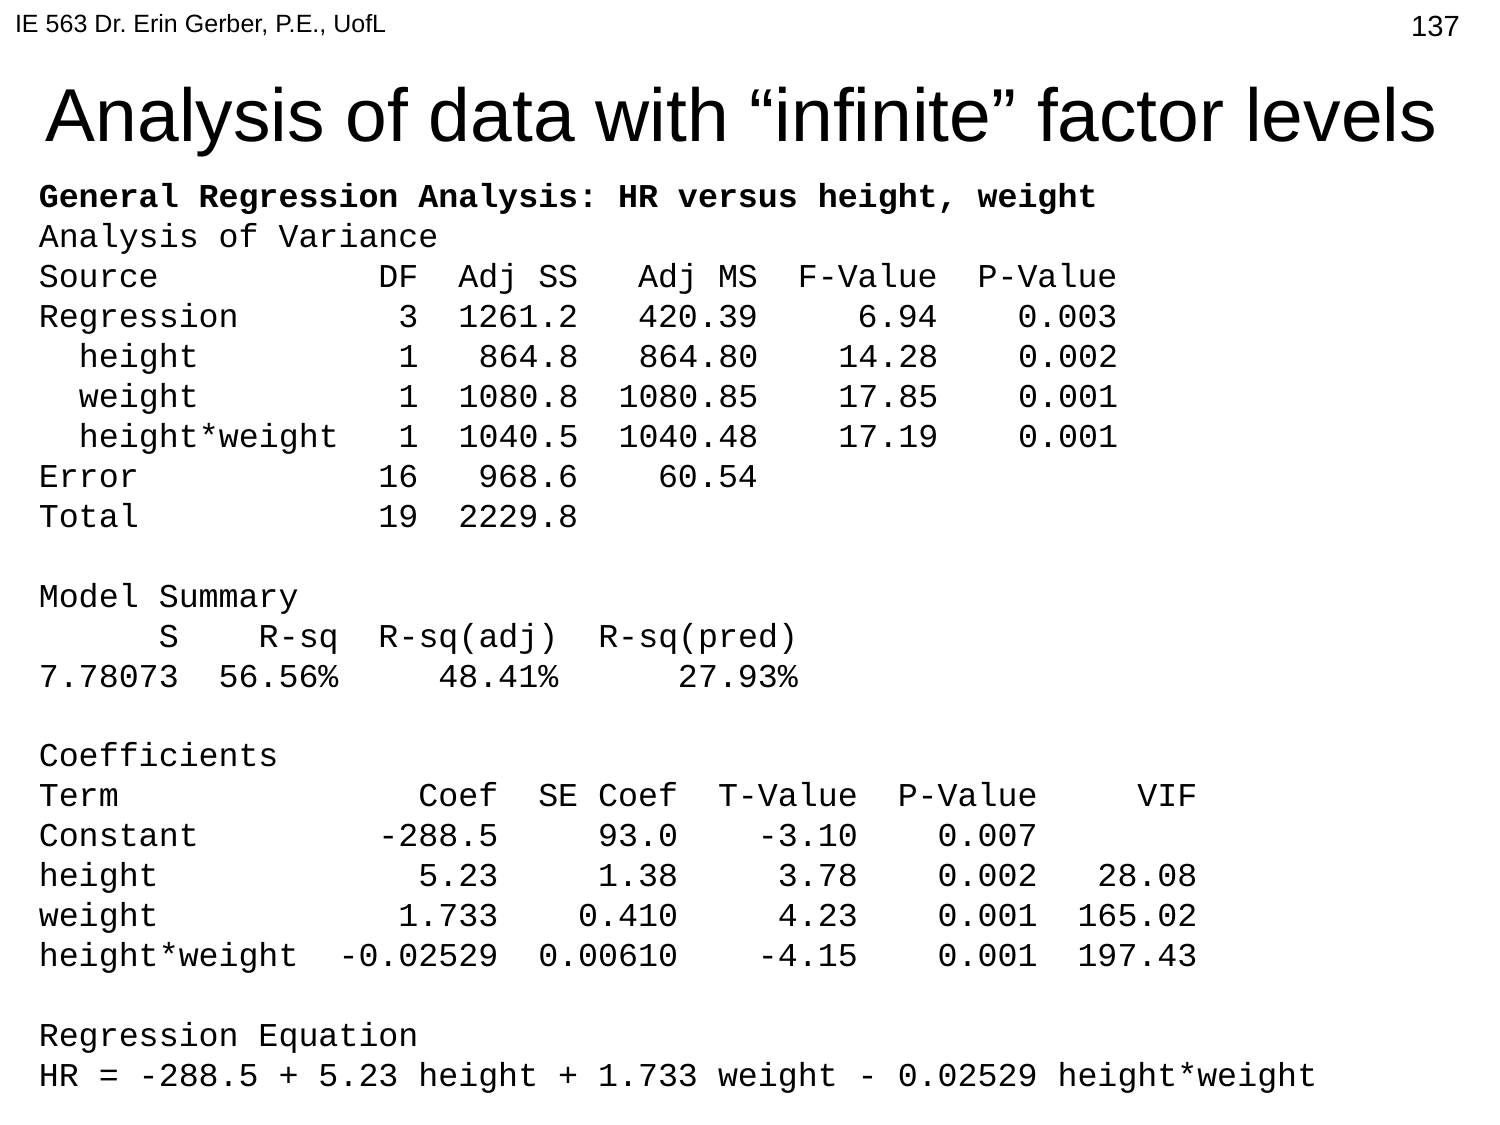

IE 563 Dr. Erin Gerber, P.E., UofL
137
# Analysis of data with “infinite” factor levels
General Regression Analysis: HR versus height, weight
Analysis of Variance
Source           DF  Adj SS   Adj MS  F-Value  P-Value
Regression        3  1261.2   420.39     6.94    0.003
  height          1   864.8   864.80    14.28    0.002
  weight          1  1080.8  1080.85    17.85    0.001
  height*weight   1  1040.5  1040.48    17.19    0.001
Error            16   968.6    60.54
Total            19  2229.8

Model Summary
      S    R-sq  R-sq(adj)  R-sq(pred)
7.78073  56.56%     48.41%      27.93%

Coefficients
Term               Coef  SE Coef  T-Value  P-Value     VIF
Constant         -288.5     93.0    -3.10    0.007
height             5.23     1.38     3.78    0.002   28.08
weight            1.733    0.410     4.23    0.001  165.02
height*weight  -0.02529  0.00610    -4.15    0.001  197.43

Regression Equation
HR = -288.5 + 5.23 height + 1.733 weight - 0.02529 height*weight